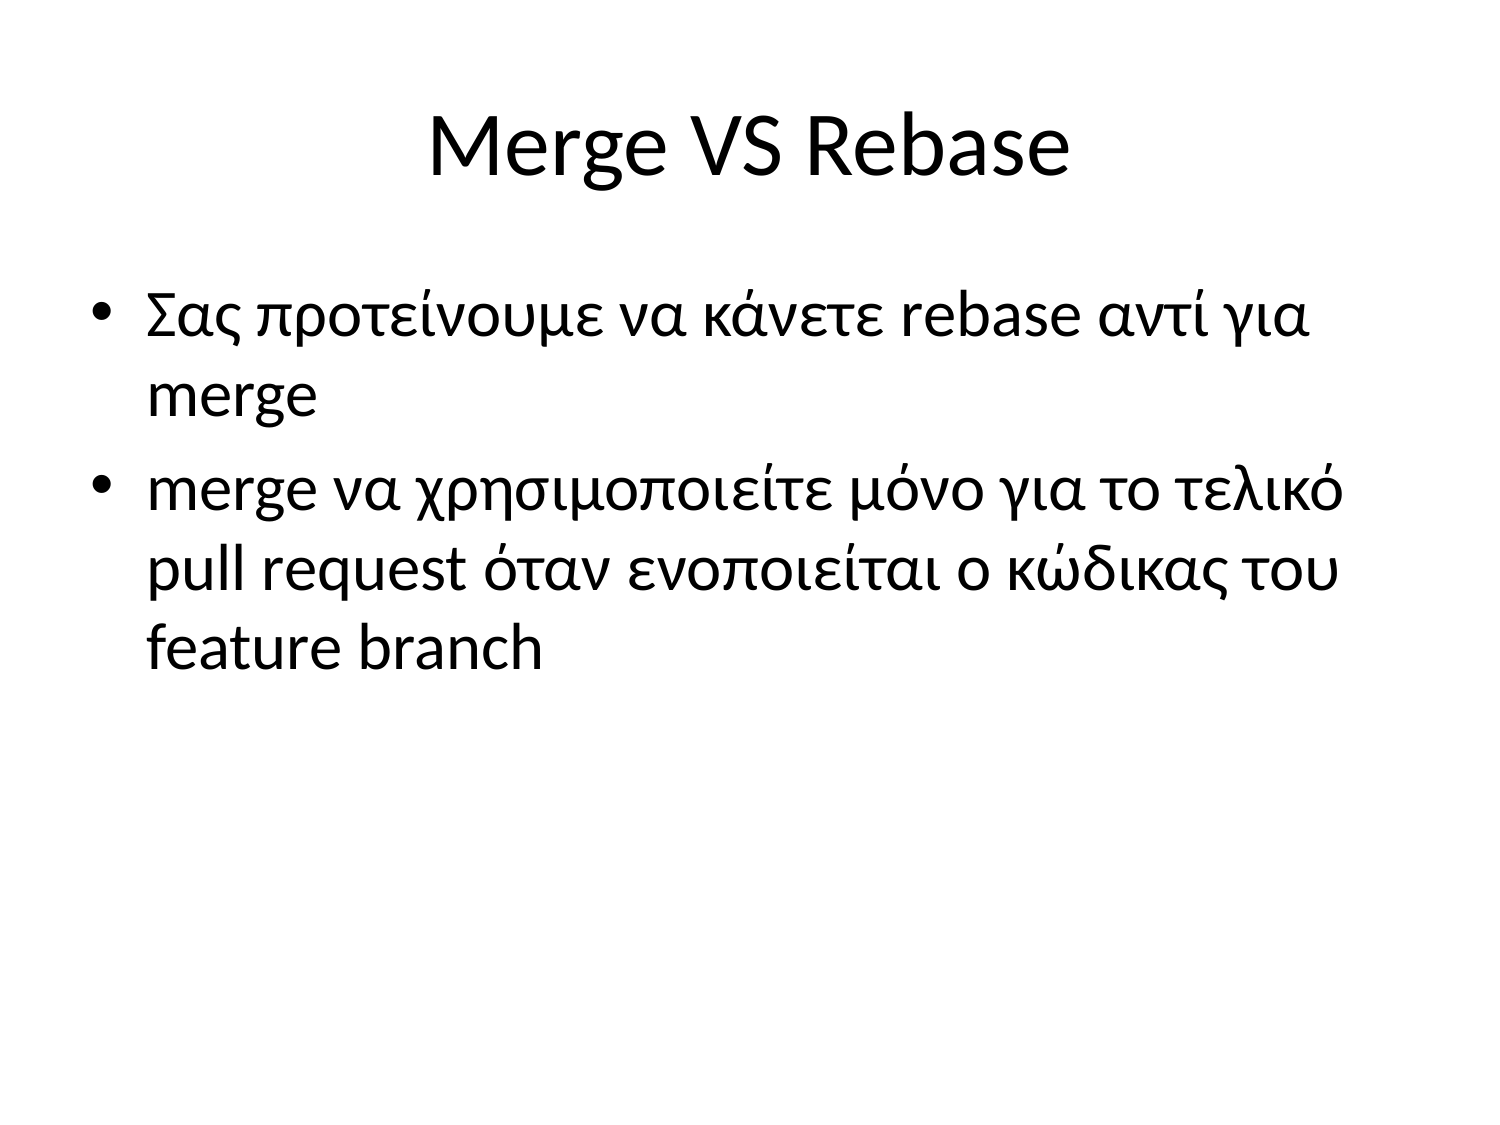

# Merge VS Rebase
Σας προτείνουμε να κάνετε rebase αντί για merge
merge να χρησιμοποιείτε μόνο για το τελικό pull request όταν ενοποιείται ο κώδικας του feature branch